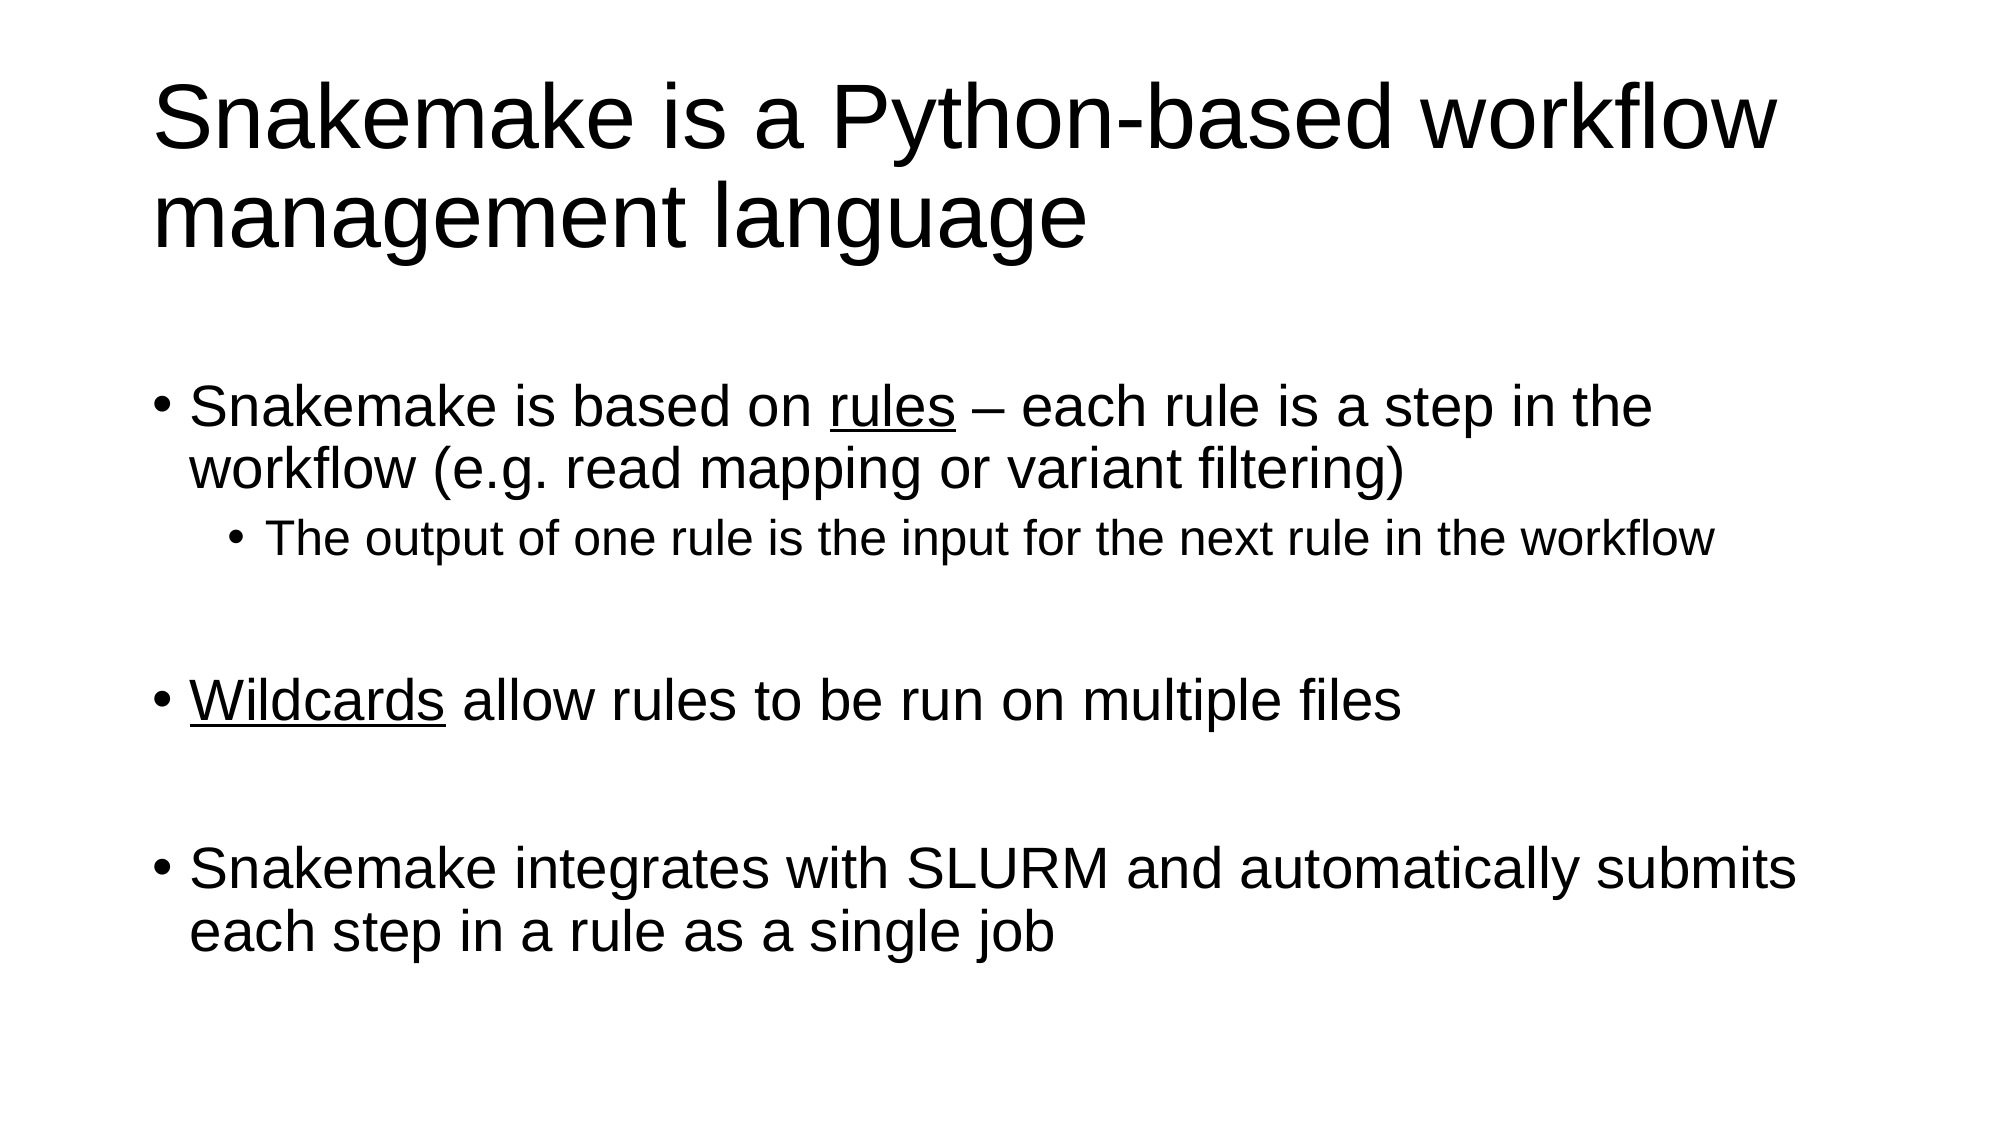

# Snakemake is a Python-based workflow management language

Snakemake is based on rules – each rule is a step in the workflow (e.g. read mapping or variant filtering)
The output of one rule is the input for the next rule in the workflow

Wildcards allow rules to be run on multiple files

Snakemake integrates with SLURM and automatically submits each step in a rule as a single job